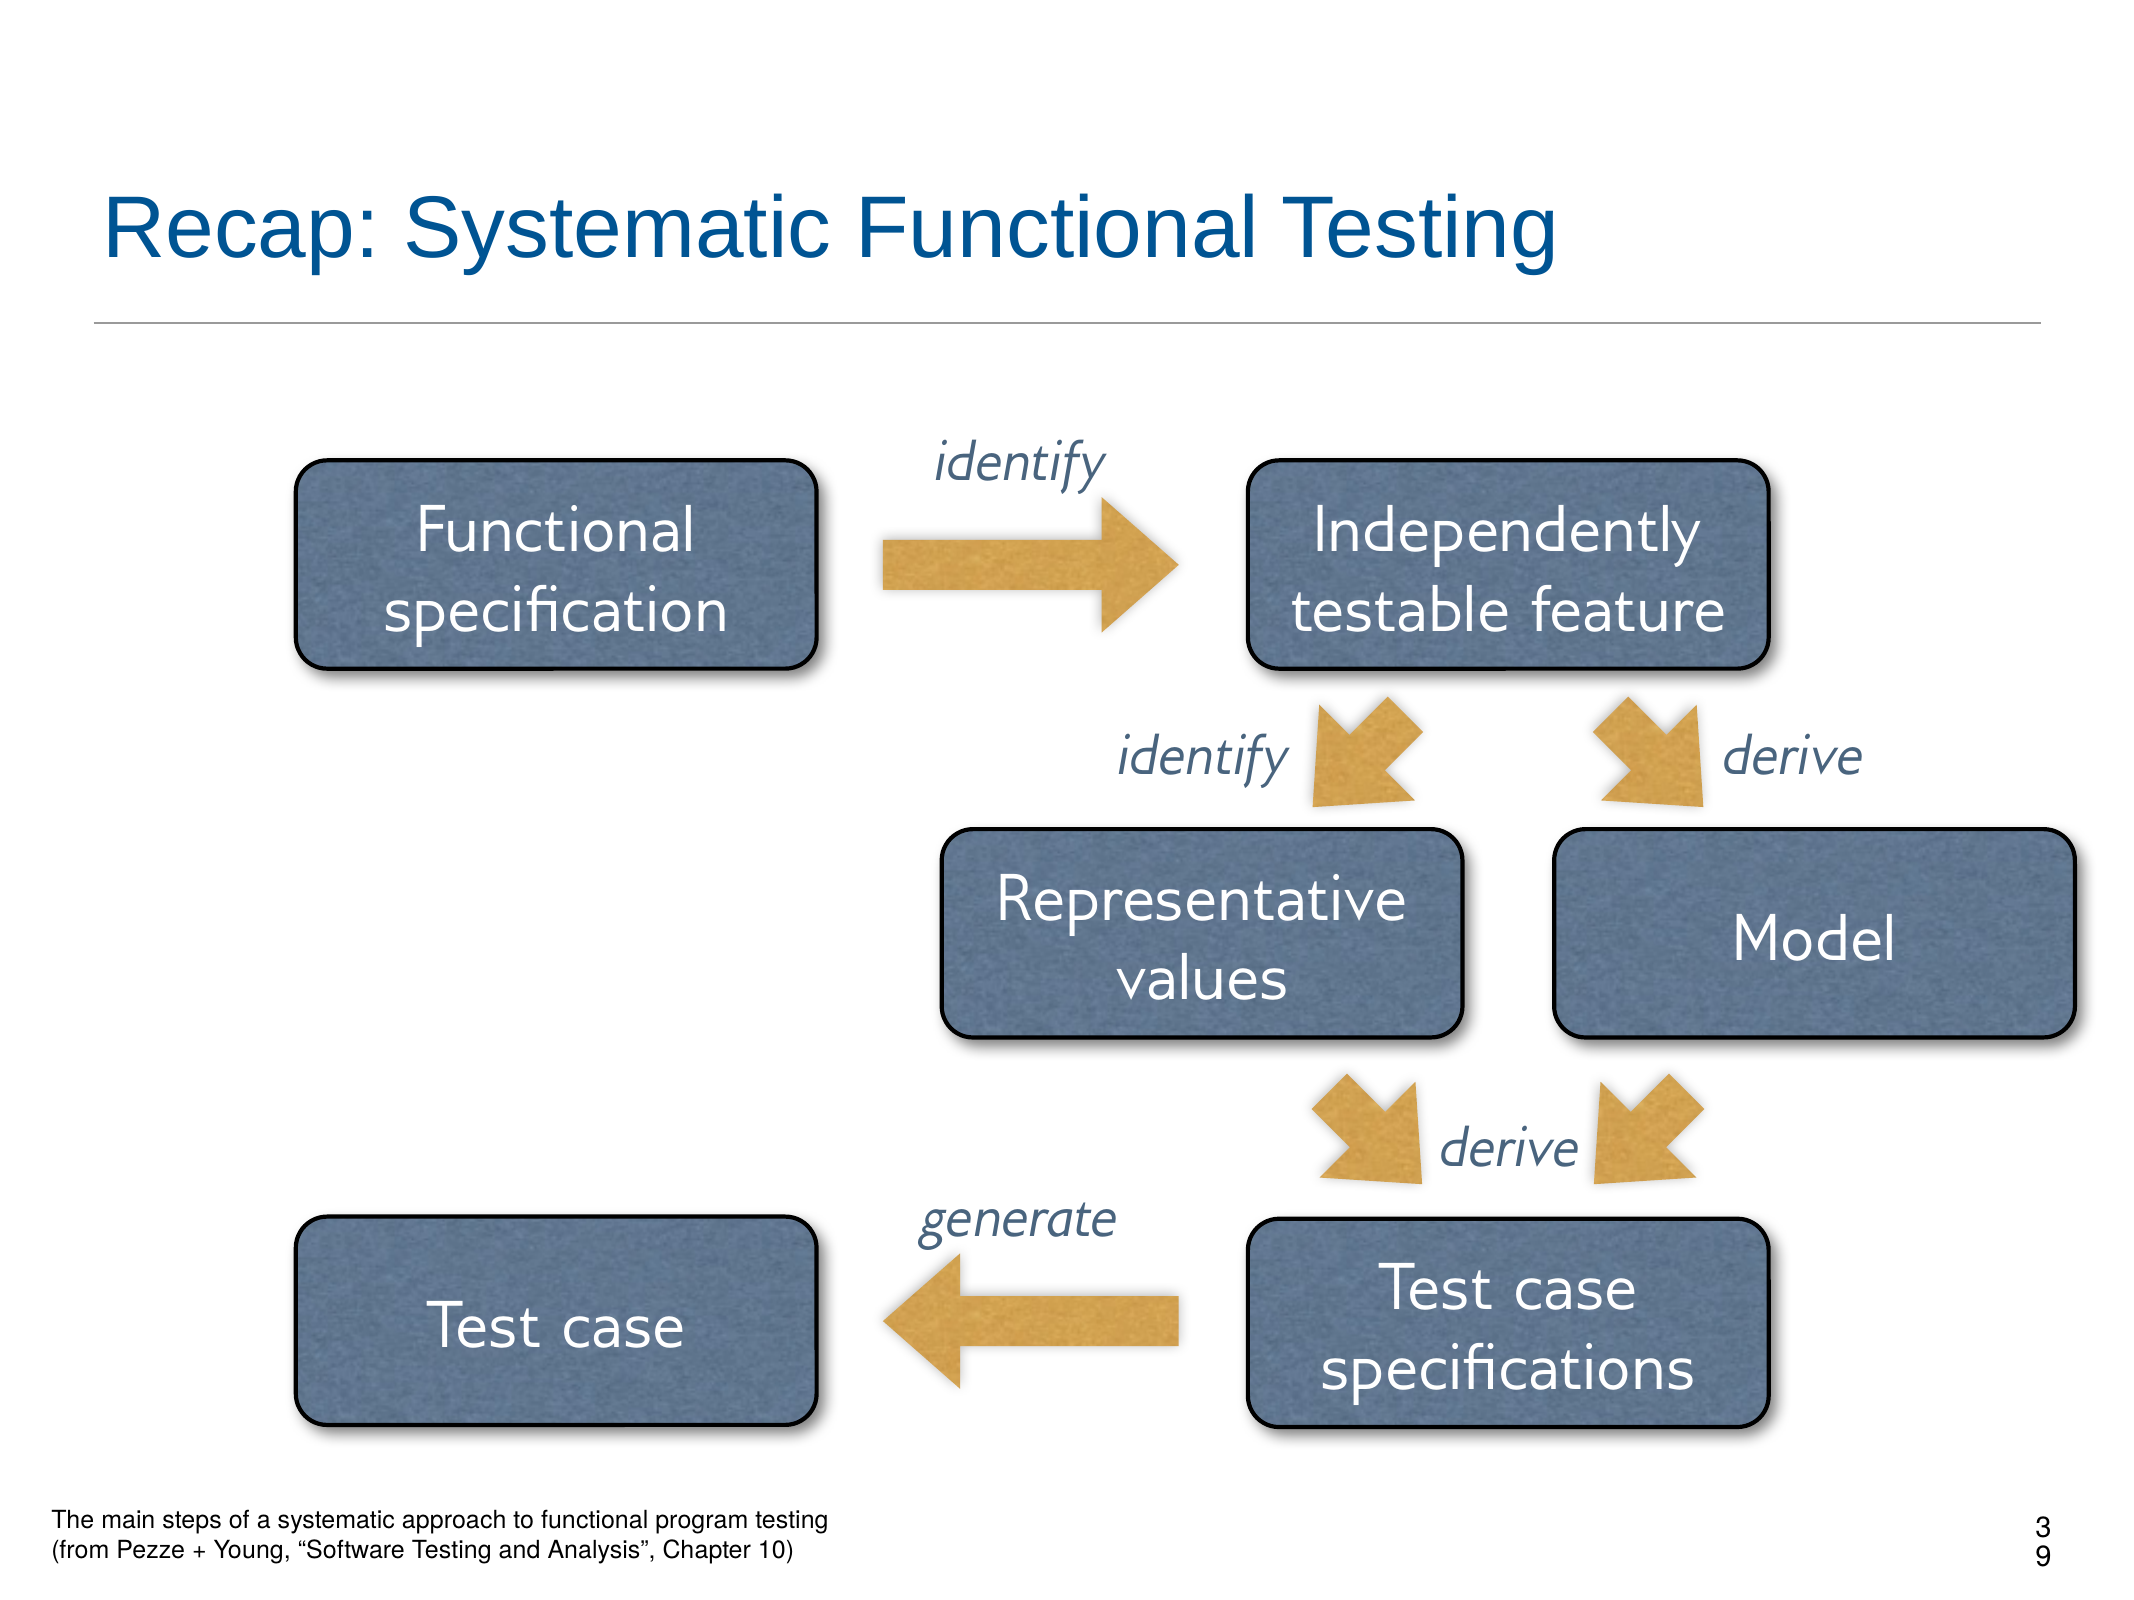

# Recap: Systematic Functional Testing
identify
Functional
specification
Independently
testable feature

identify
derive
Representative
values
Model

derive
generate
Test case
Test case
specifications

The main steps of a systematic approach to functional program testing
(from Pezze + Young, “Software Testing and Analysis”, Chapter 10)
39